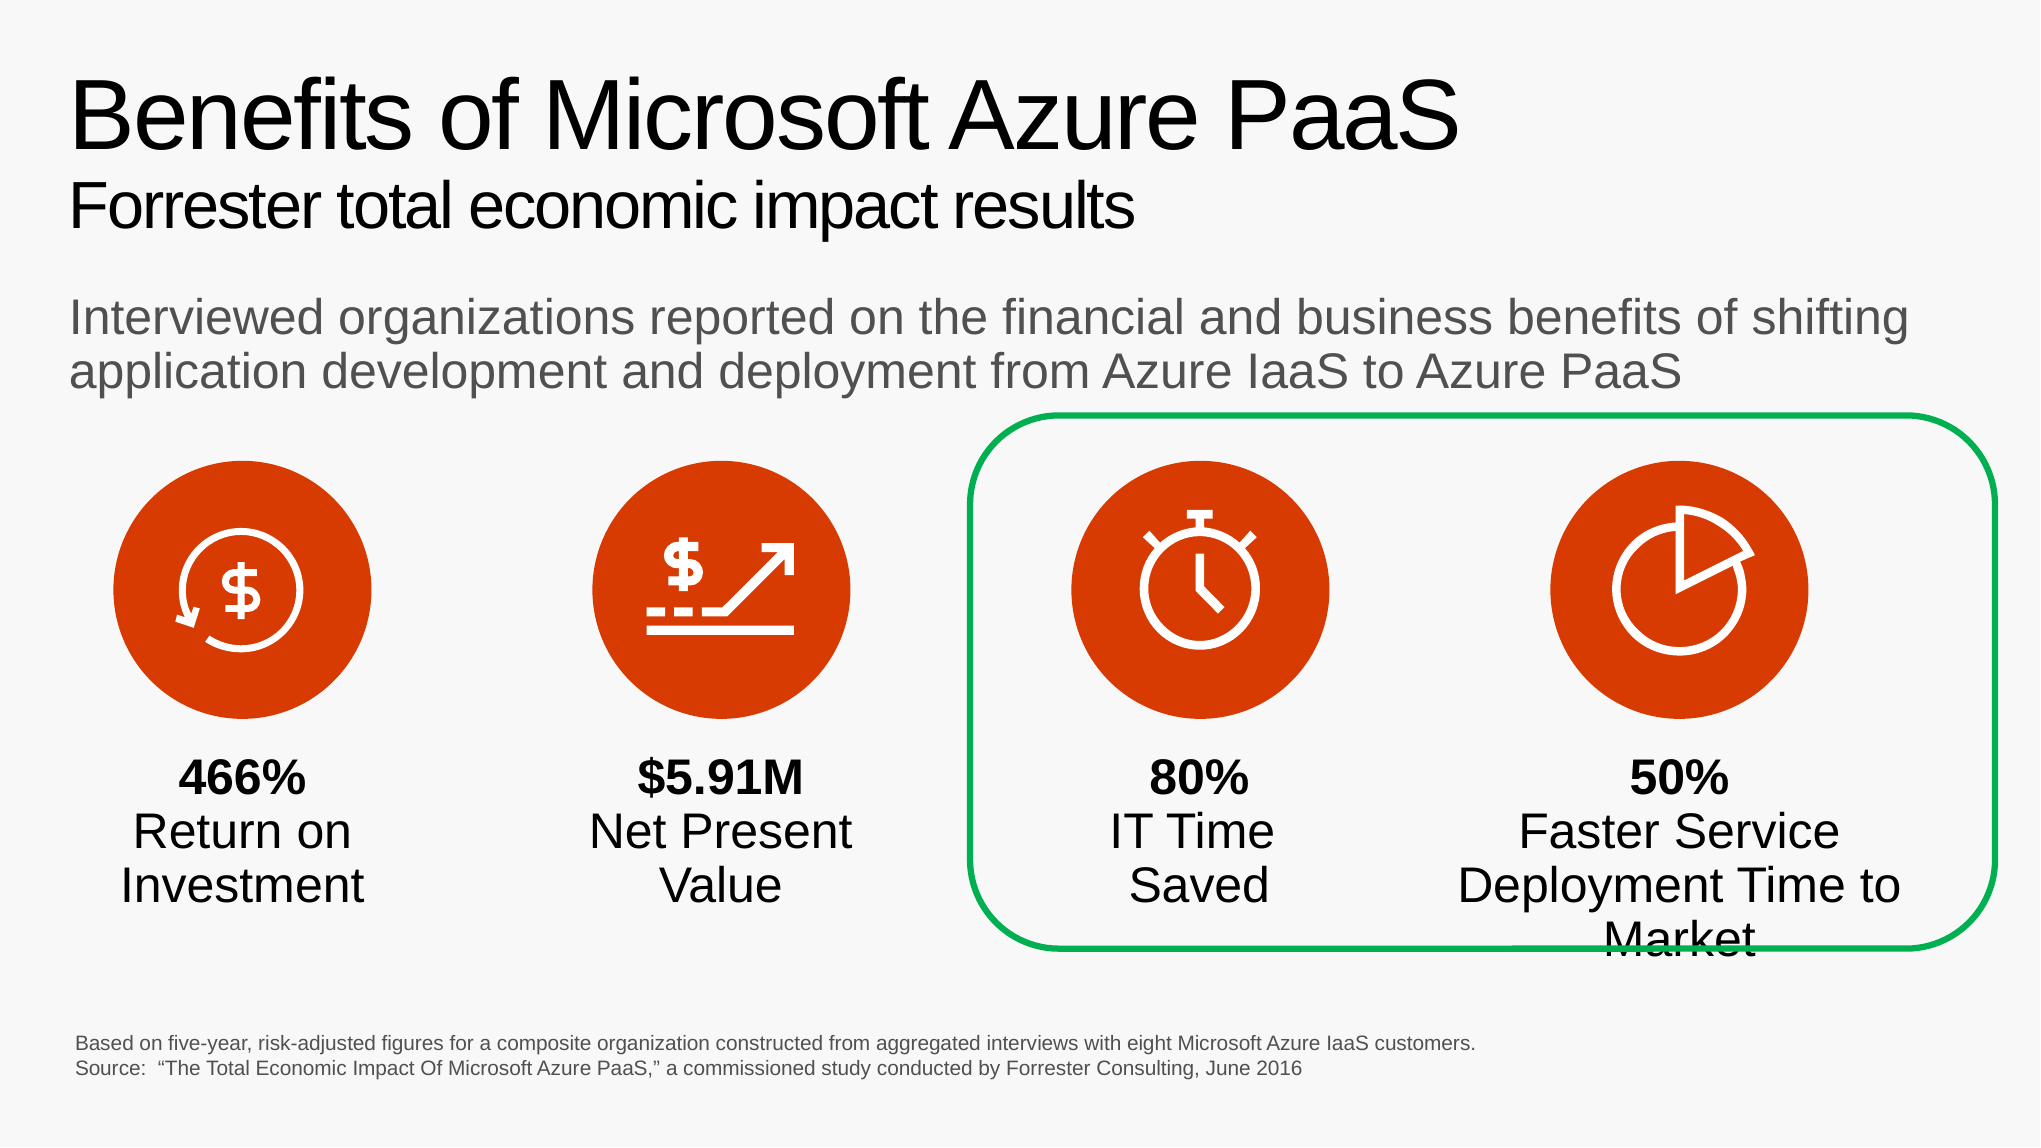

# Benefits of Microsoft Azure PaaS Forrester total economic impact results
Interviewed organizations reported on the financial and business benefits of shifting application development and deployment from Azure IaaS to Azure PaaS

466%
Return on Investment
$5.91M
Net Present Value
80%
IT Time  Saved
50%
Faster Service Deployment Time to Market
Based on five-year, risk-adjusted figures for a composite organization constructed from aggregated interviews with eight Microsoft Azure IaaS customers.
Source:  “The Total Economic Impact Of Microsoft Azure PaaS,” a commissioned study conducted by Forrester Consulting, June 2016